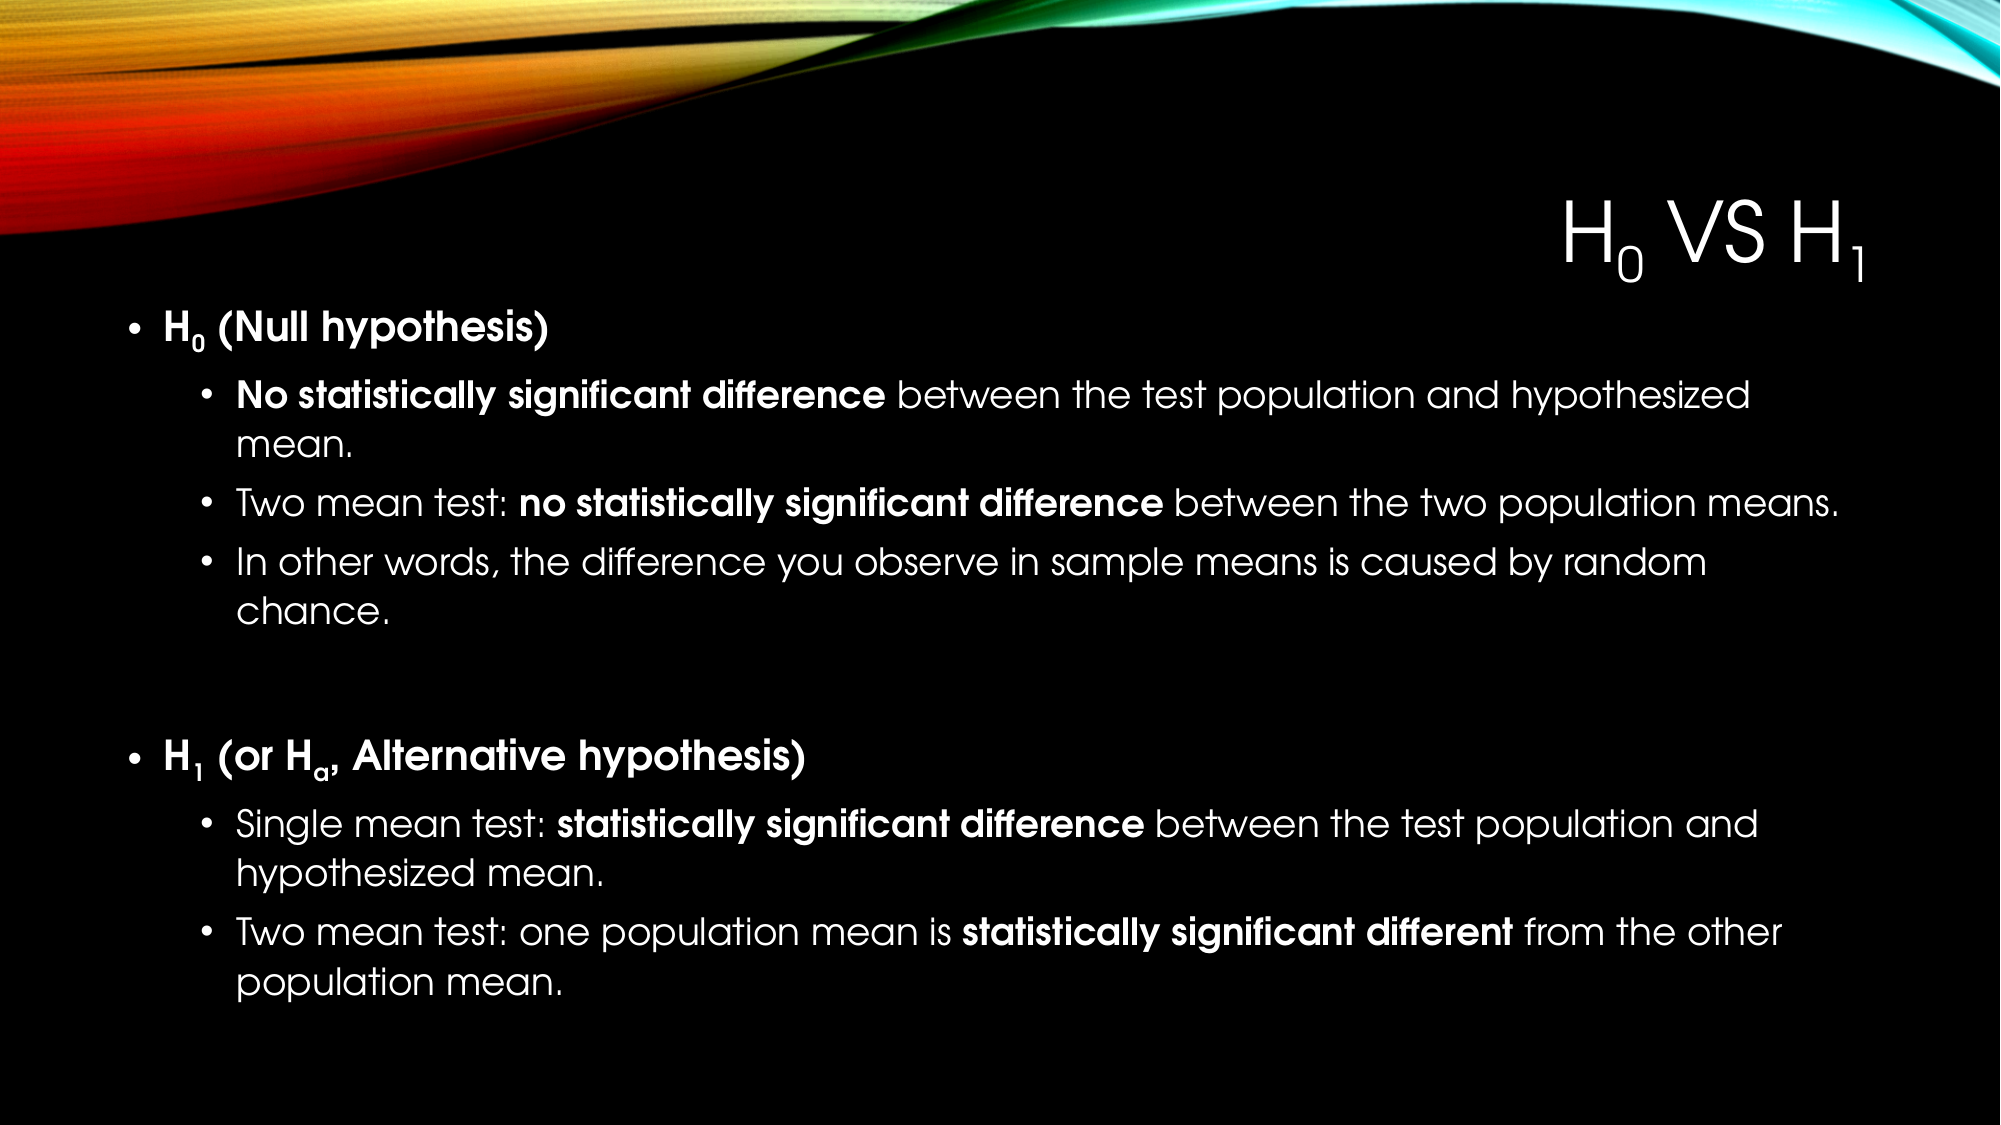

# H0 vs H1
H0 (Null hypothesis)
No statistically significant difference between the test population and hypothesized mean.
Two mean test: no statistically significant difference between the two population means.
In other words, the difference you observe in sample means is caused by random chance.

H1 (or Ha, Alternative hypothesis)
Single mean test: statistically significant difference between the test population and hypothesized mean.
Two mean test: one population mean is statistically significant different from the other population mean.